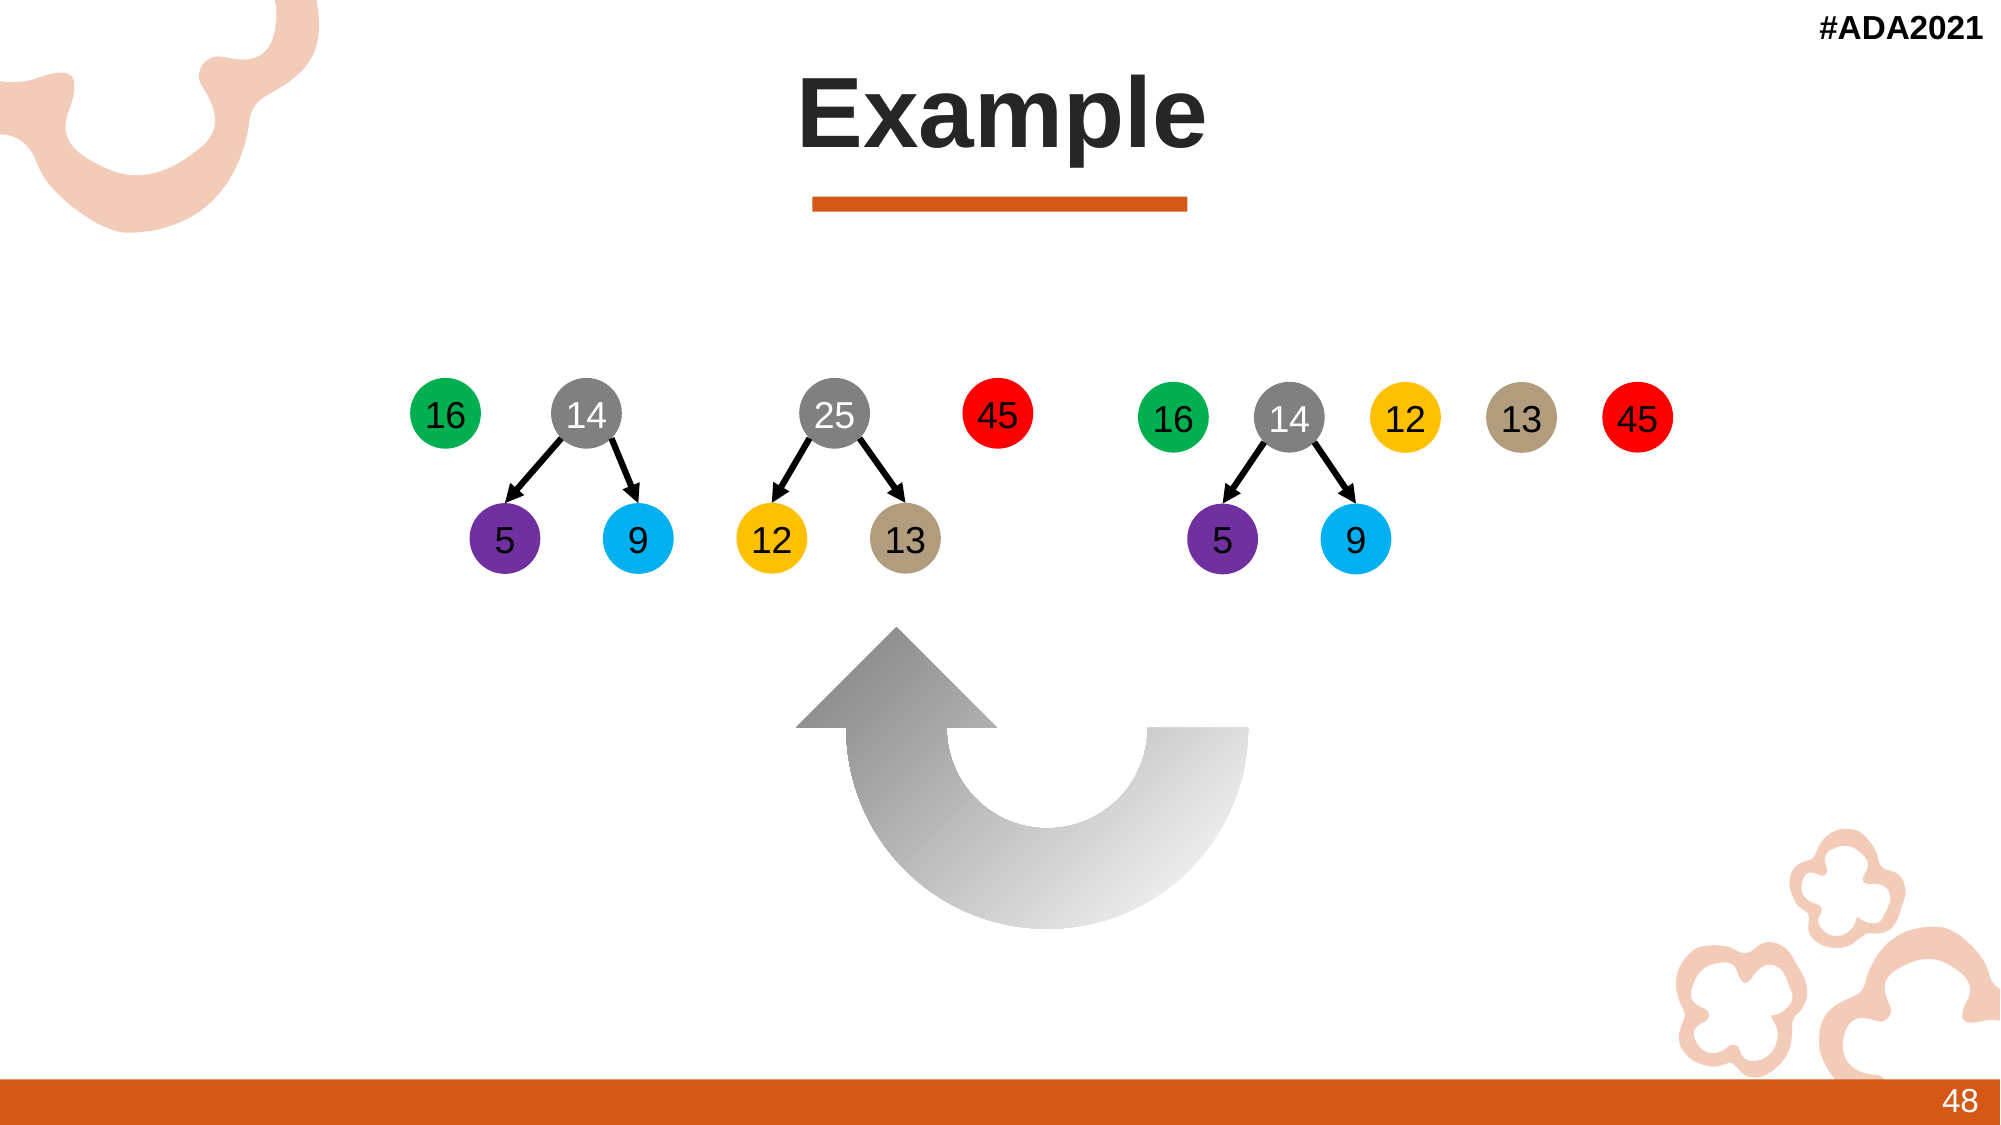

Example
16
14
25
45
16
14
45
12
13
12
13
5
9
5
9

48